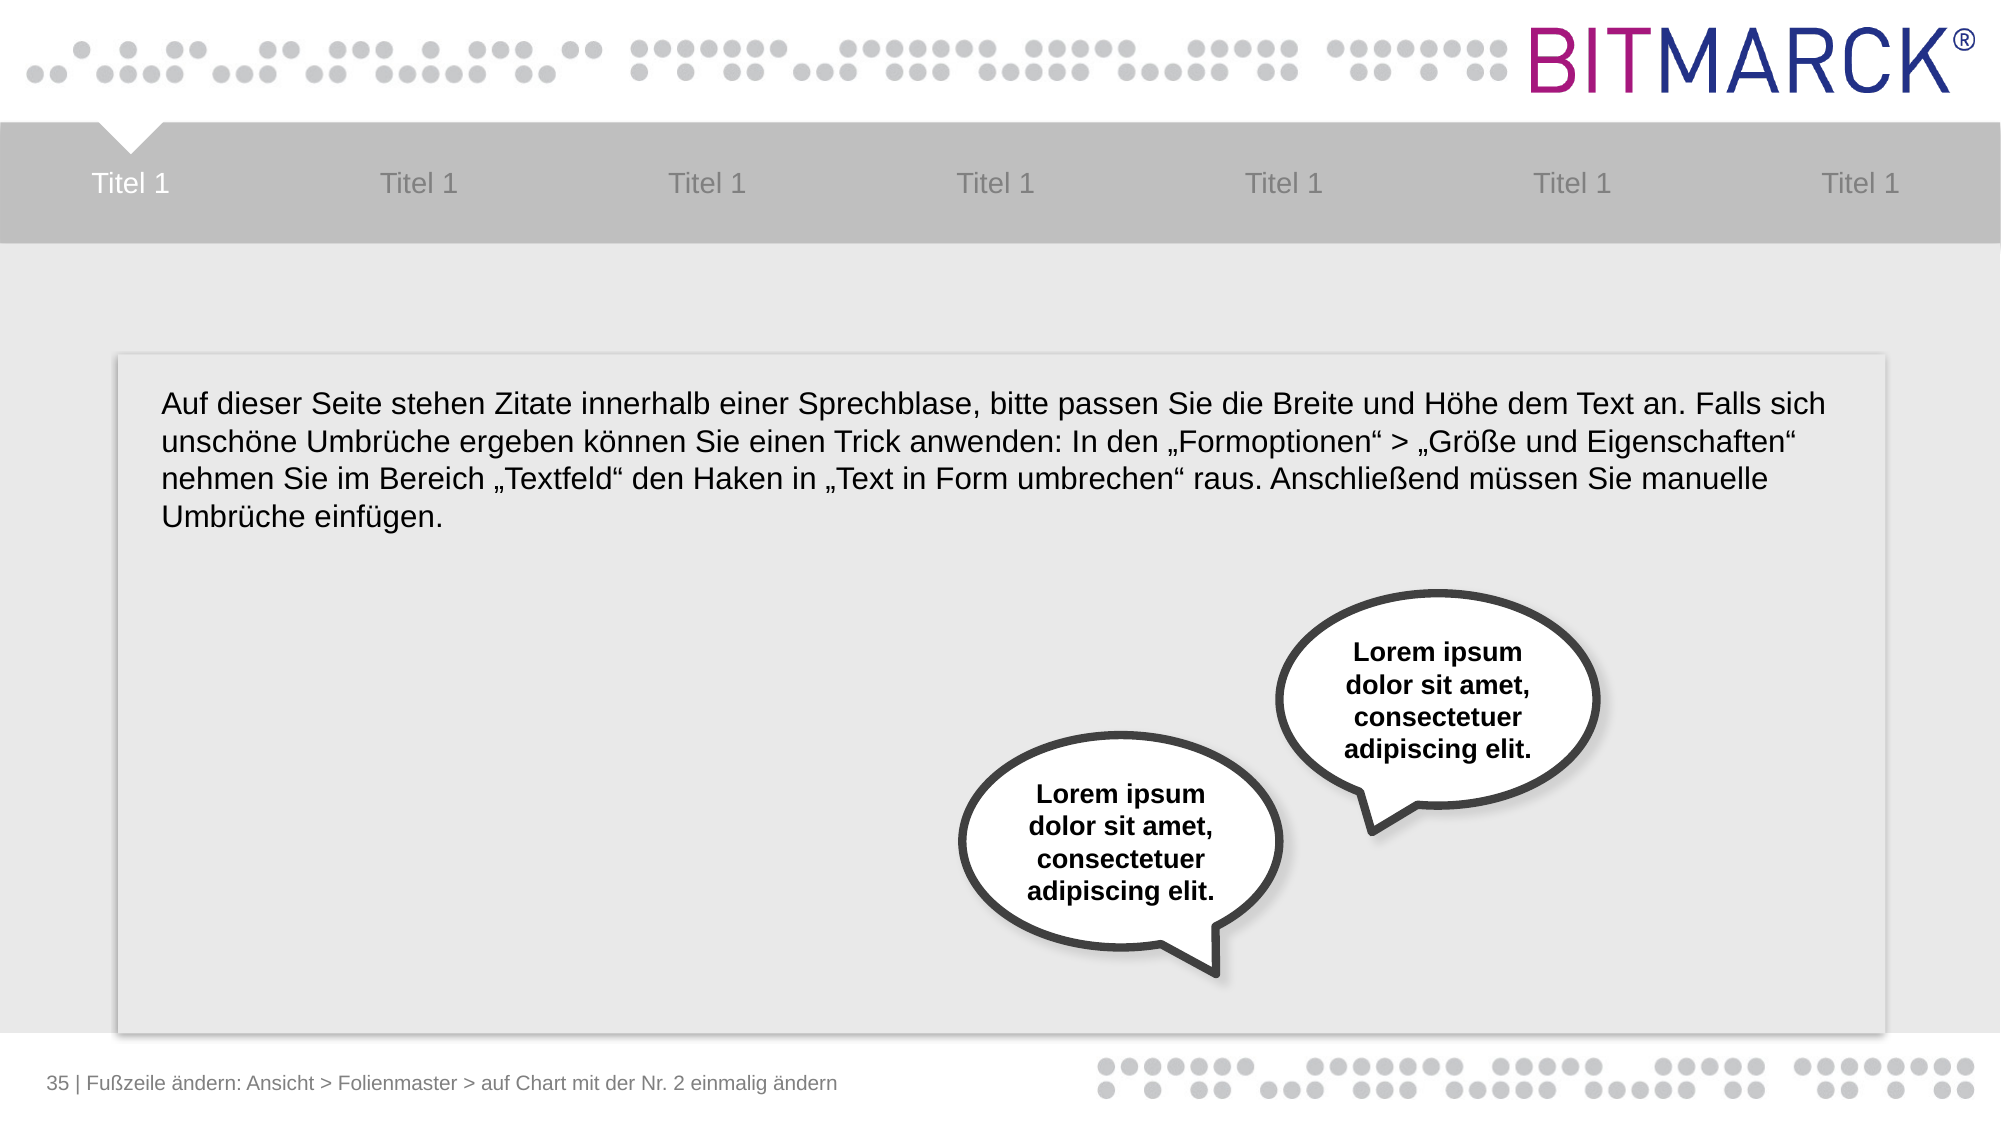

#
Auf dieser Seite stehen Zitate innerhalb einer Sprechblase, bitte passen Sie die Breite und Höhe dem Text an. Falls sich unschöne Umbrüche ergeben können Sie einen Trick anwenden: In den „Formoptionen“ > „Größe und Eigenschaften“ nehmen Sie im Bereich „Textfeld“ den Haken in „Text in Form umbrechen“ raus. Anschließend müssen Sie manuelle Umbrüche einfügen.
Lorem ipsum dolor sit amet, consectetuer adipiscing elit.
Lorem ipsum dolor sit amet, consectetuer adipiscing elit.